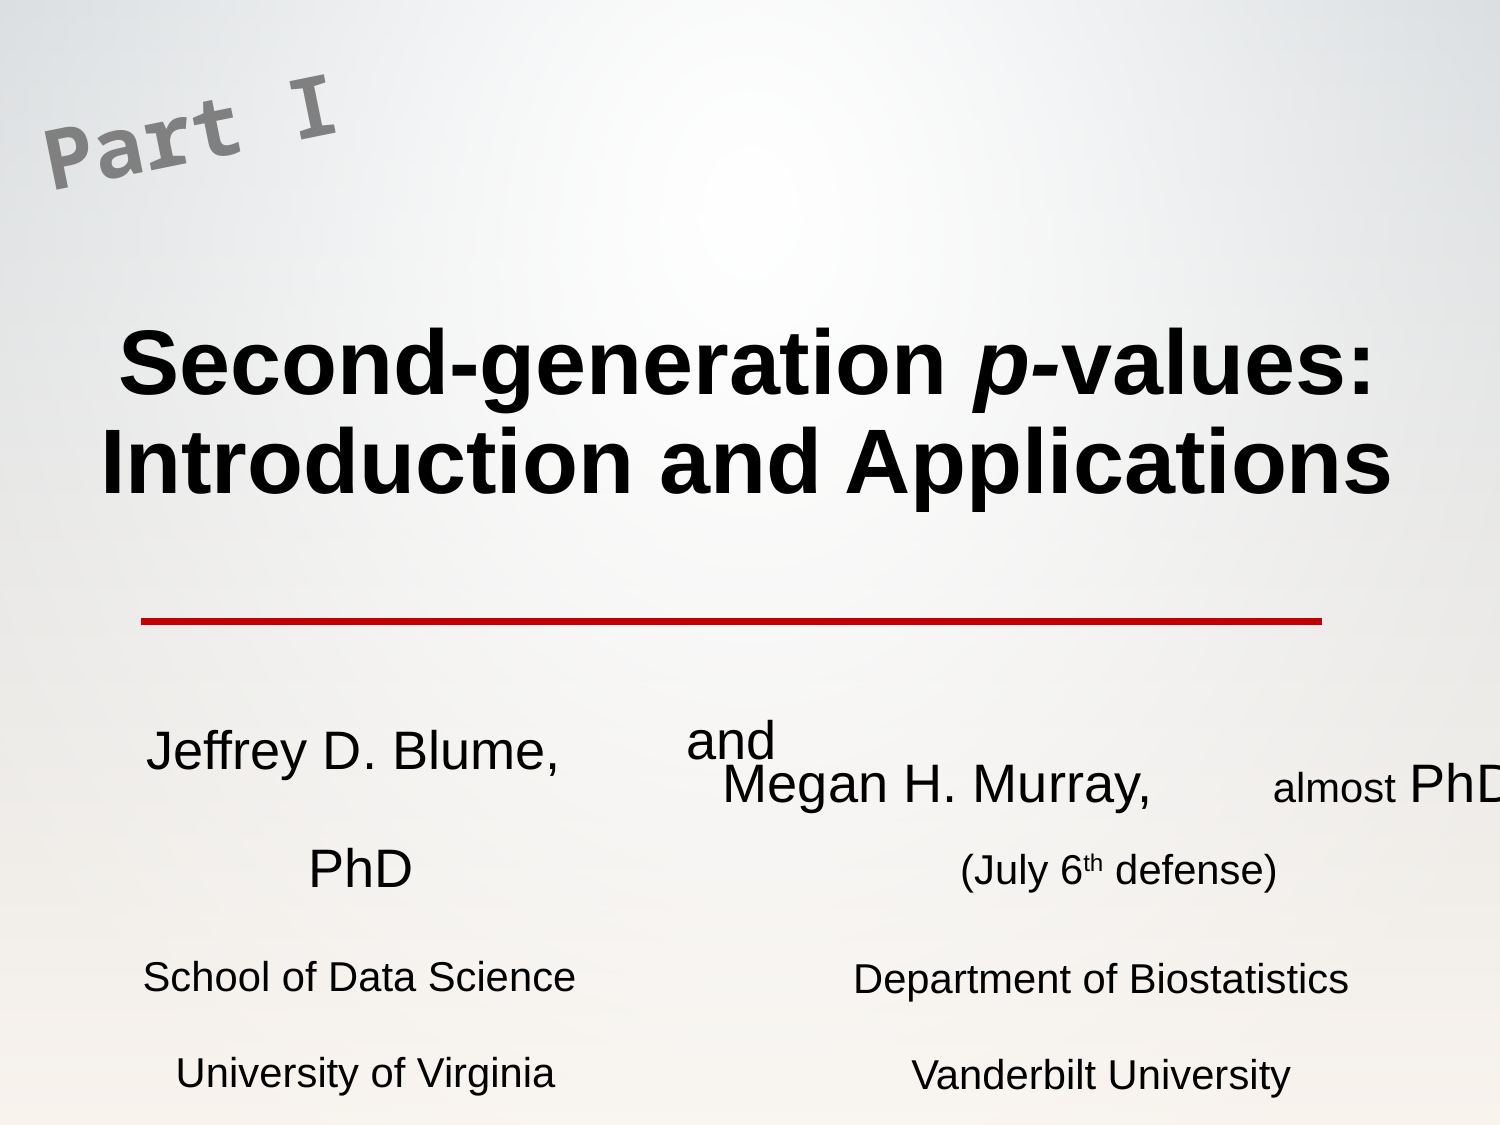

Part I
# Second-generation p-values: Introduction and Applications
Jeffrey D. Blume,
PhD
Megan H. Murray,        almost PhD (July 6th defense)
and
School of Data Science
University of Virginia
Department of Biostatistics
Vanderbilt University